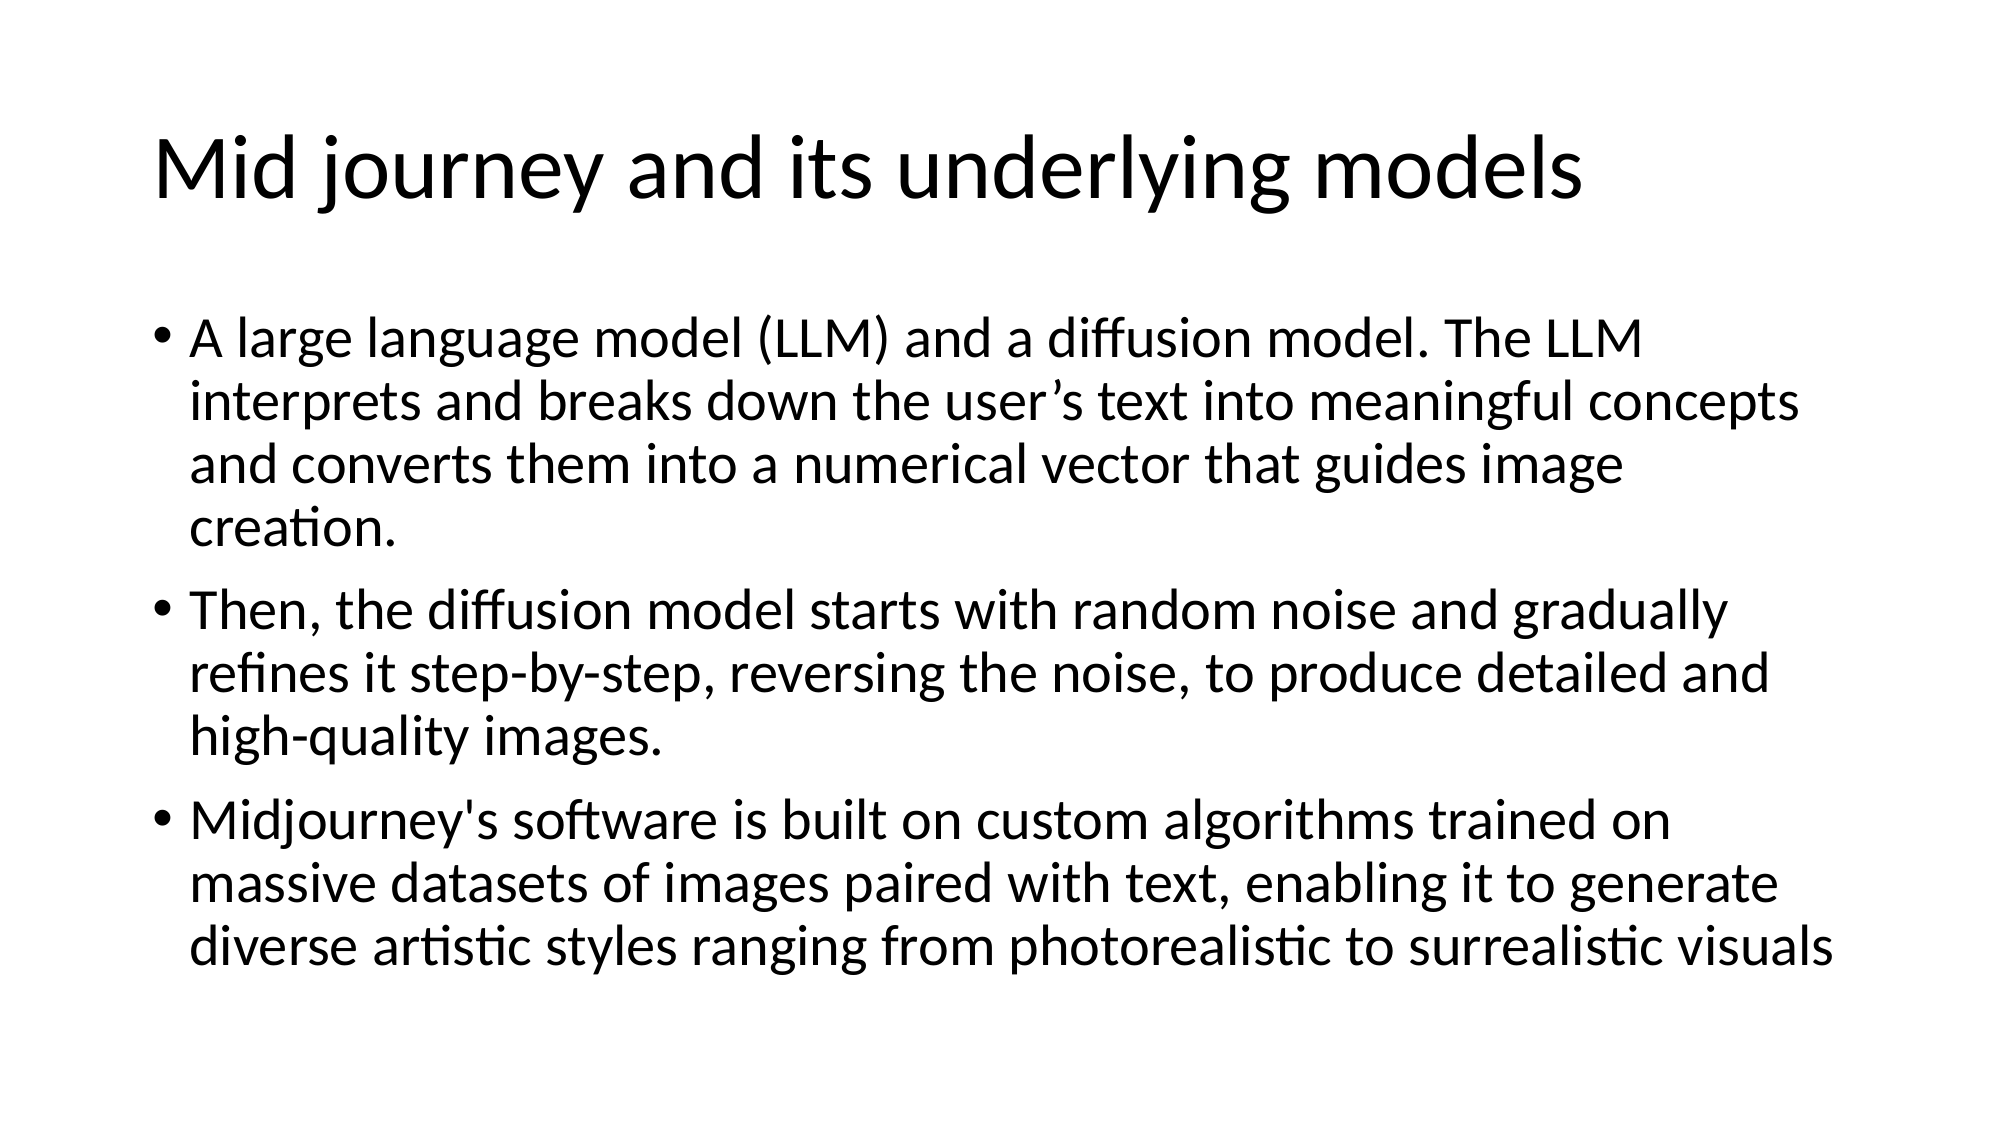

Mid journey and its underlying models
A large language model (LLM) and a diffusion model. The LLM interprets and breaks down the user’s text into meaningful concepts and converts them into a numerical vector that guides image creation.
Then, the diffusion model starts with random noise and gradually refines it step-by-step, reversing the noise, to produce detailed and high-quality images.
Midjourney's software is built on custom algorithms trained on massive datasets of images paired with text, enabling it to generate diverse artistic styles ranging from photorealistic to surrealistic visuals